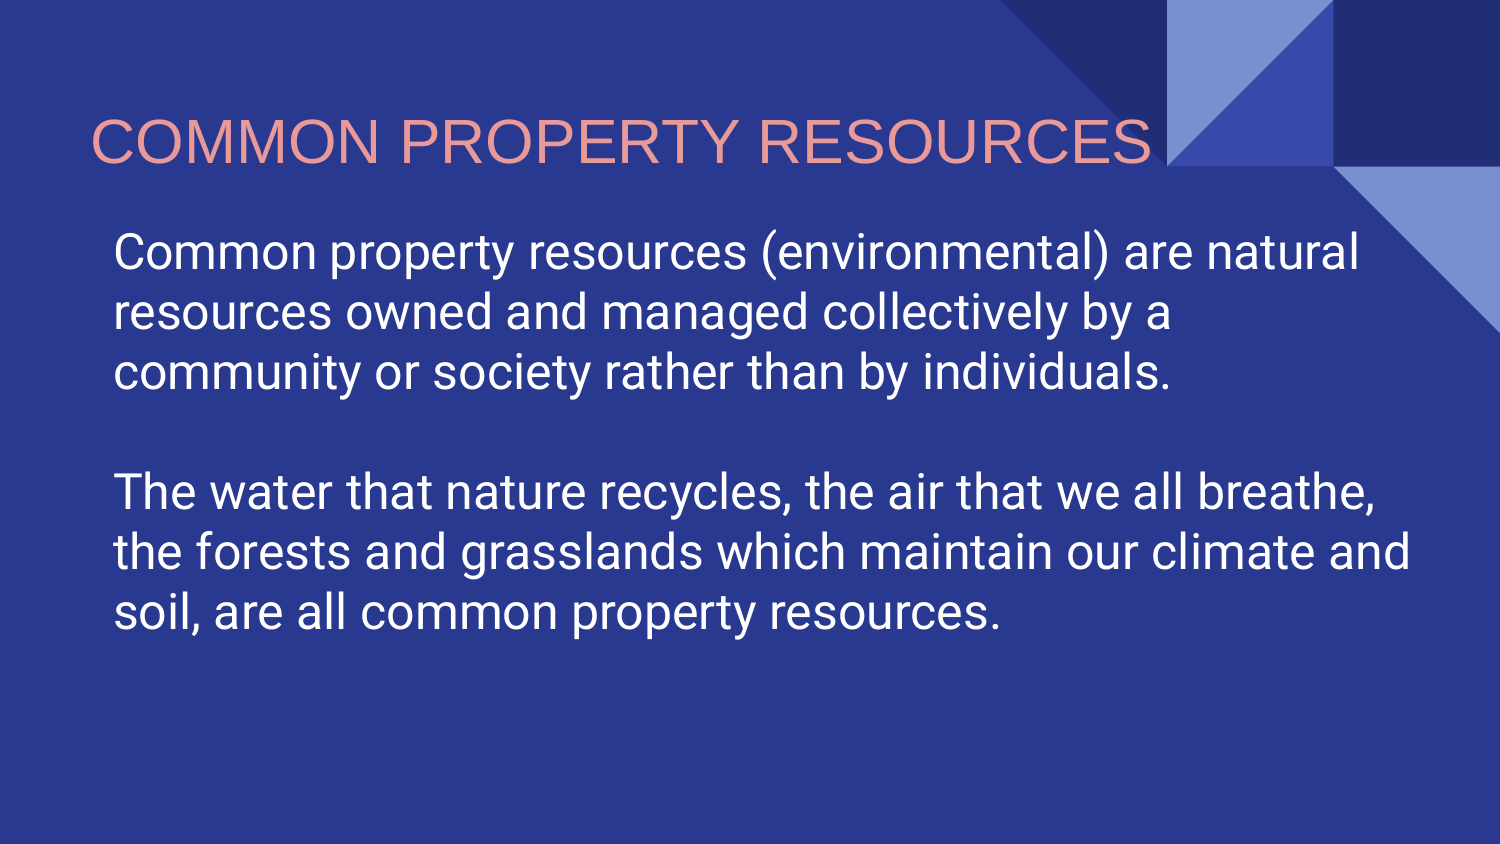

# COMMON PROPERTY RESOURCES
Common property resources (environmental) are natural resources owned and managed collectively by a community or society rather than by individuals.

The water that nature recycles, the air that we all breathe, the forests and grasslands which maintain our climate and soil, are all common property resources.